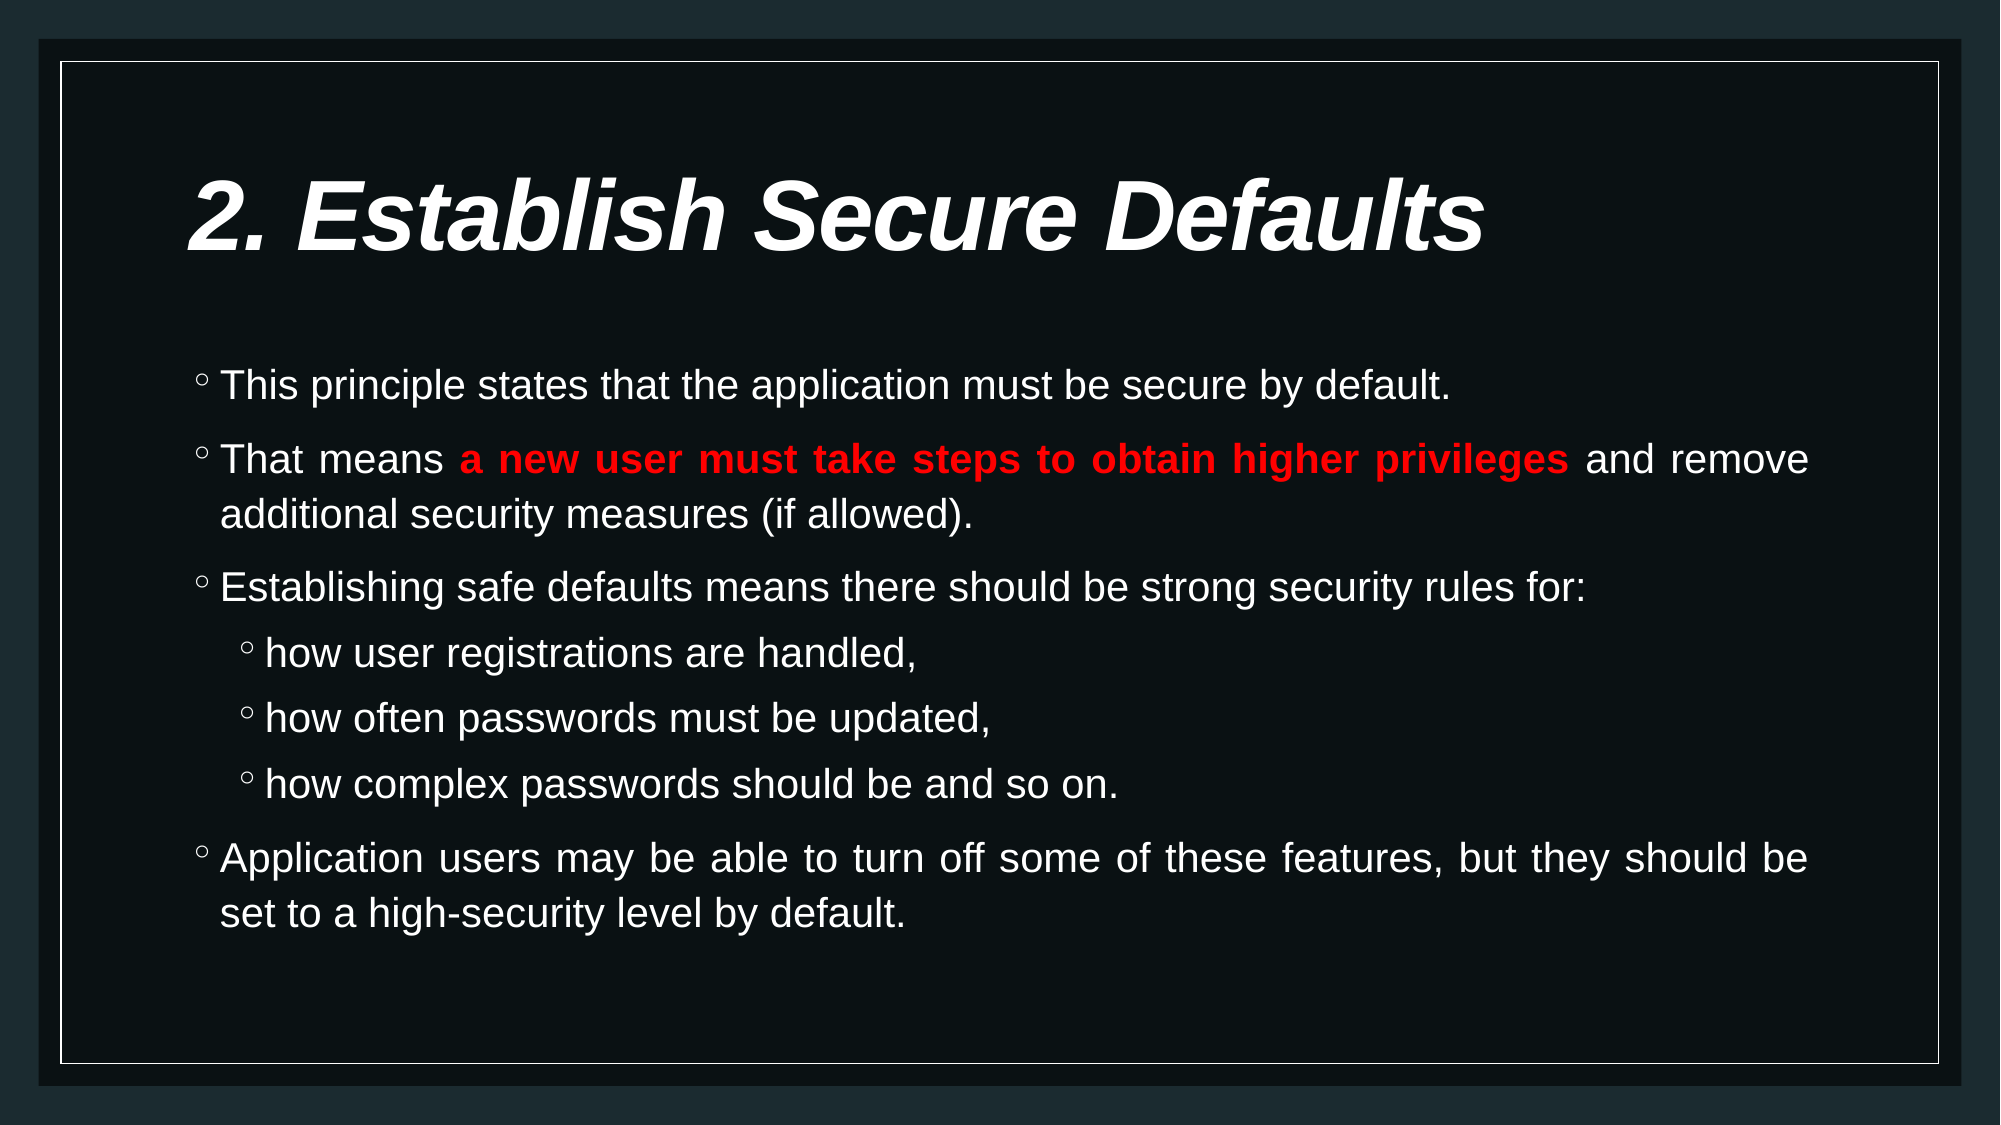

# 2. Establish Secure Defaults
This principle states that the application must be secure by default.
That means a new user must take steps to obtain higher privileges and remove additional security measures (if allowed).
Establishing safe defaults means there should be strong security rules for:
how user registrations are handled,
how often passwords must be updated,
how complex passwords should be and so on.
Application users may be able to turn off some of these features, but they should be set to a high-security level by default.